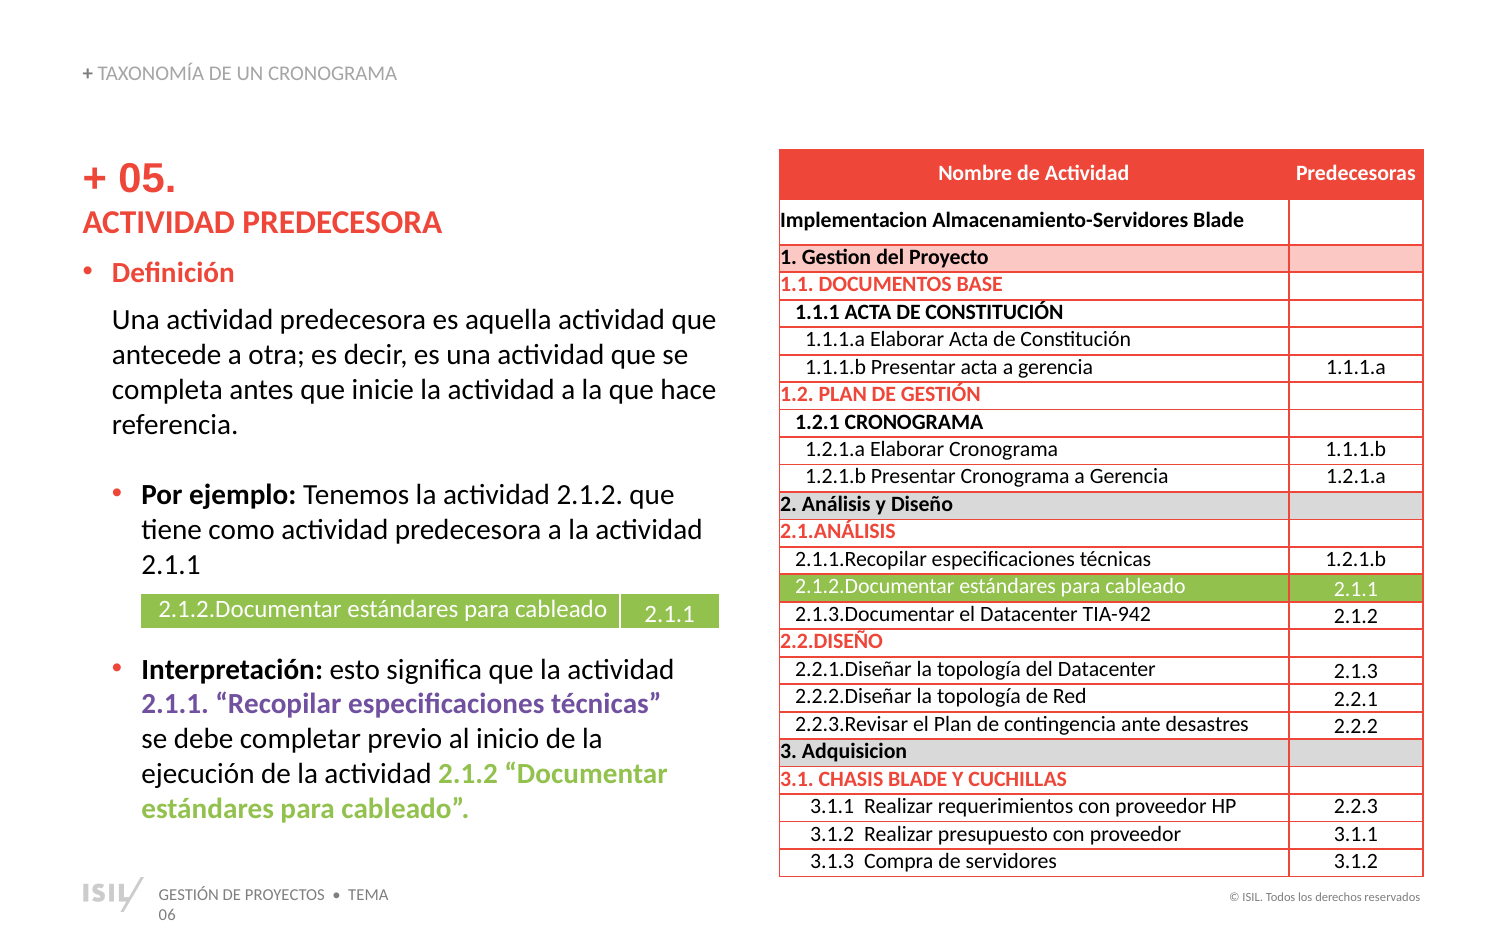

+ TAXONOMÍA DE UN CRONOGRAMA
| Nombre de Actividad | Predecesoras |
| --- | --- |
| Implementacion Almacenamiento-Servidores Blade |  |
| 1. Gestion del Proyecto |  |
| 1.1. DOCUMENTOS BASE |  |
| 1.1.1 ACTA DE CONSTITUCIÓN |  |
| 1.1.1.a Elaborar Acta de Constitución |  |
| 1.1.1.b Presentar acta a gerencia | 1.1.1.a |
| 1.2. PLAN DE GESTIÓN |  |
| 1.2.1 CRONOGRAMA |  |
| 1.2.1.a Elaborar Cronograma | 1.1.1.b |
| 1.2.1.b Presentar Cronograma a Gerencia | 1.2.1.a |
| 2. Análisis y Diseño |  |
| 2.1.ANÁLISIS |  |
| 2.1.1.Recopilar especificaciones técnicas | 1.2.1.b |
| 2.1.2.Documentar estándares para cableado | 2.1.1 |
| 2.1.3.Documentar el Datacenter TIA-942 | 2.1.2 |
| 2.2.DISEÑO |  |
| 2.2.1.Diseñar la topología del Datacenter | 2.1.3 |
| 2.2.2.Diseñar la topología de Red | 2.2.1 |
| 2.2.3.Revisar el Plan de contingencia ante desastres | 2.2.2 |
| 3. Adquisicion |  |
| 3.1. CHASIS BLADE Y CUCHILLAS |  |
| 3.1.1 Realizar requerimientos con proveedor HP | 2.2.3 |
| 3.1.2 Realizar presupuesto con proveedor | 3.1.1 |
| 3.1.3 Compra de servidores | 3.1.2 |
+ 05.
ACTIVIDAD PREDECESORA
Definición
Una actividad predecesora es aquella actividad que antecede a otra; es decir, es una actividad que se completa antes que inicie la actividad a la que hace referencia.

Por ejemplo: Tenemos la actividad 2.1.2. que tiene como actividad predecesora a la actividad 2.1.1

Interpretación: esto significa que la actividad
2.1.1. “Recopilar especificaciones técnicas”
se debe completar previo al inicio de la ejecución de la actividad 2.1.2 “Documentar estándares para cableado”.
| 2.1.2.Documentar estándares para cableado | 2.1.1 |
| --- | --- |